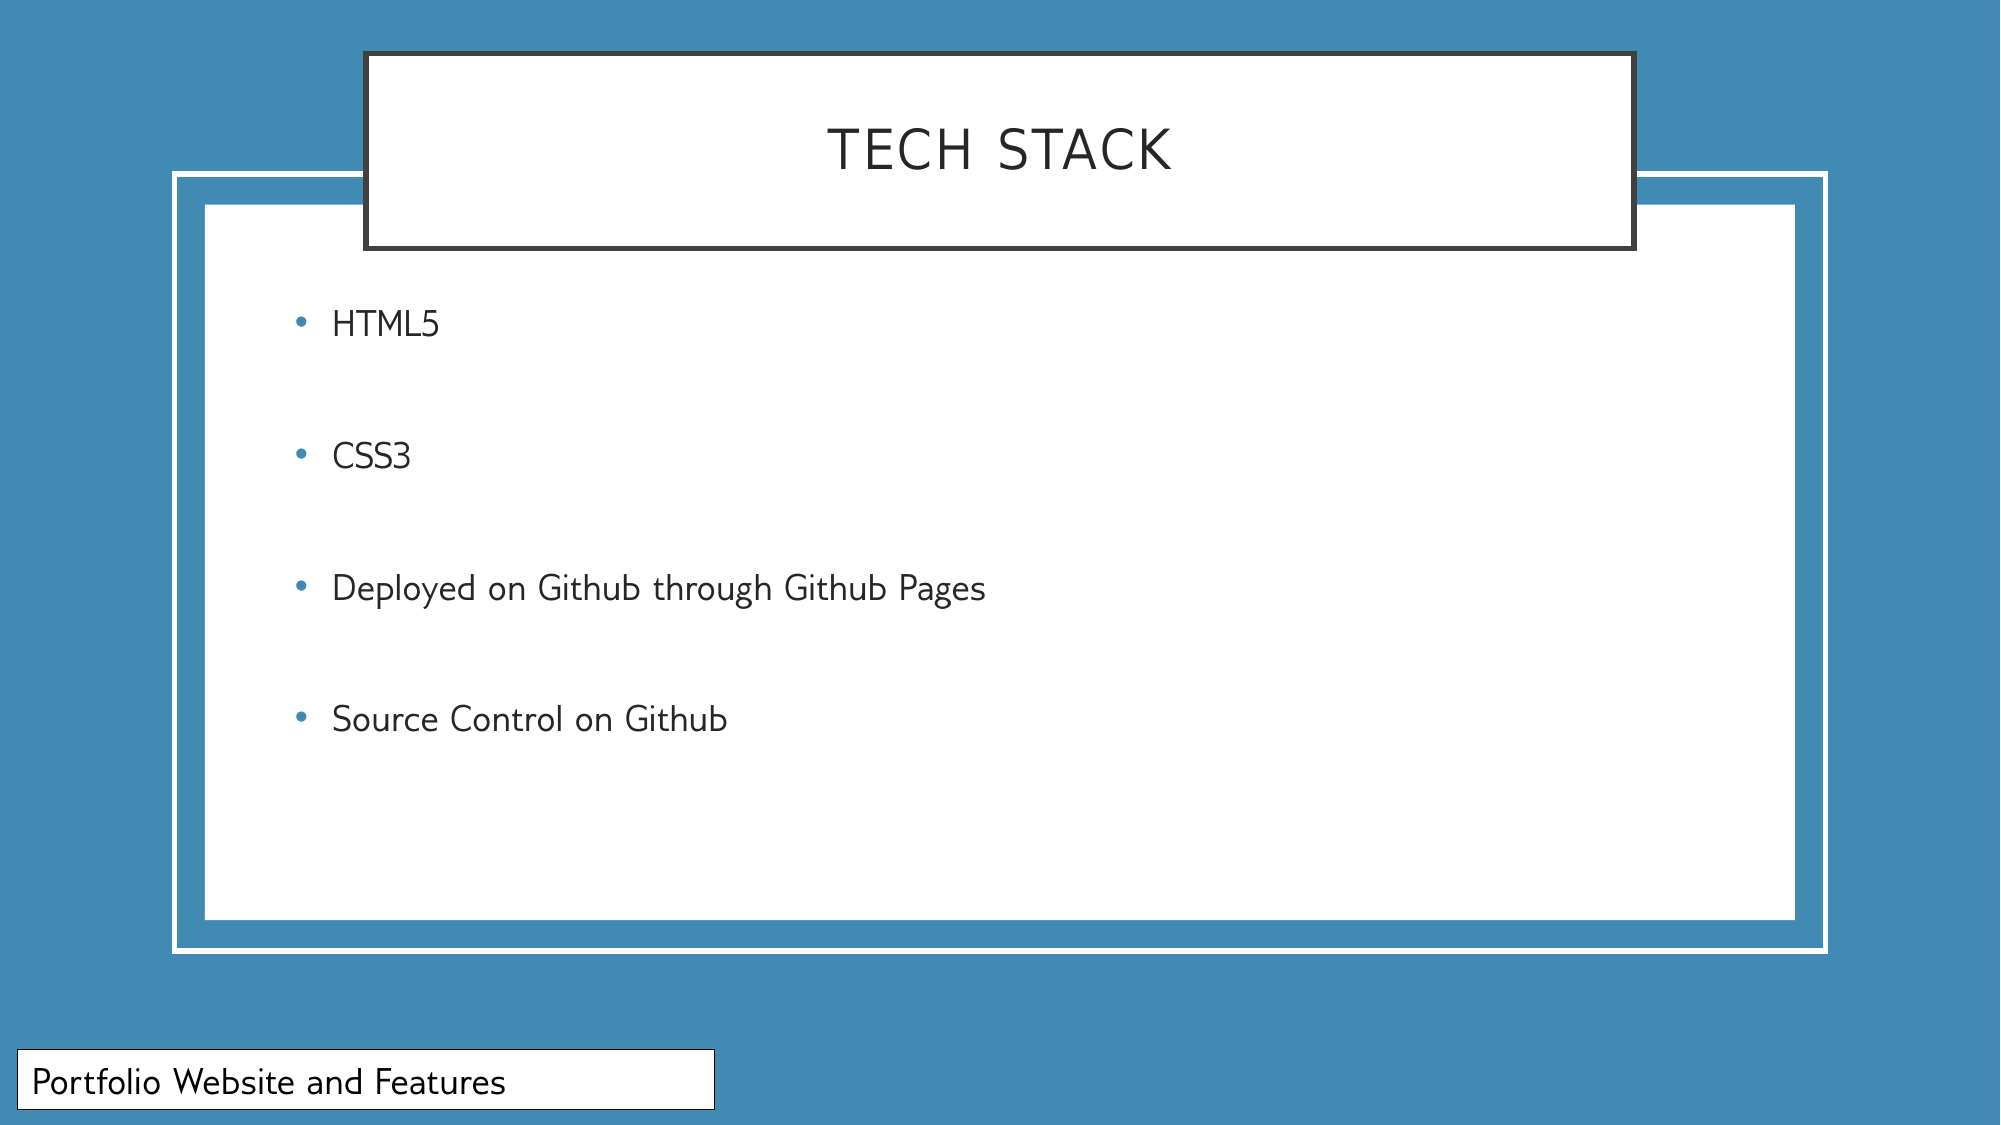

# Tech STACK

HTML5

CSS3

Deployed on Github through Github Pages

Source Control on Github

Portfolio Website and Features